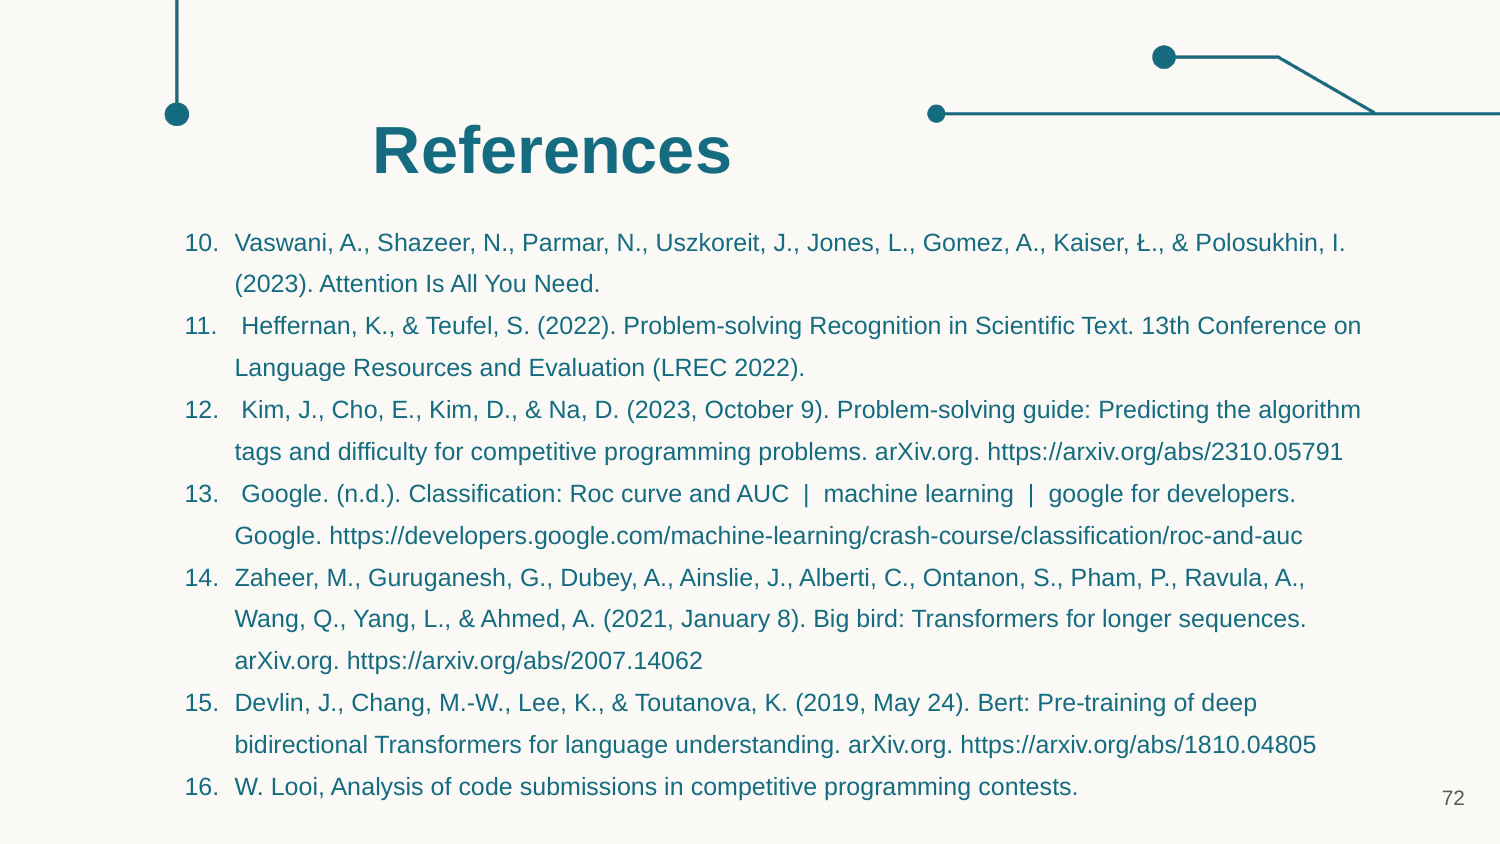

References
Vaswani, A., Shazeer, N., Parmar, N., Uszkoreit, J., Jones, L., Gomez, A., Kaiser, Ł., & Polosukhin, I. (2023). Attention Is All You Need.
 Heffernan, K., & Teufel, S. (2022). Problem-solving Recognition in Scientific Text. 13th Conference on Language Resources and Evaluation (LREC 2022).
 Kim, J., Cho, E., Kim, D., & Na, D. (2023, October 9). Problem-solving guide: Predicting the algorithm tags and difficulty for competitive programming problems. arXiv.org. https://arxiv.org/abs/2310.05791
 Google. (n.d.). Classification: Roc curve and AUC  |  machine learning  |  google for developers. Google. https://developers.google.com/machine-learning/crash-course/classification/roc-and-auc
Zaheer, M., Guruganesh, G., Dubey, A., Ainslie, J., Alberti, C., Ontanon, S., Pham, P., Ravula, A., Wang, Q., Yang, L., & Ahmed, A. (2021, January 8). Big bird: Transformers for longer sequences. arXiv.org. https://arxiv.org/abs/2007.14062
Devlin, J., Chang, M.-W., Lee, K., & Toutanova, K. (2019, May 24). Bert: Pre-training of deep bidirectional Transformers for language understanding. arXiv.org. https://arxiv.org/abs/1810.04805
W. Looi, Analysis of code submissions in competitive programming contests.
72